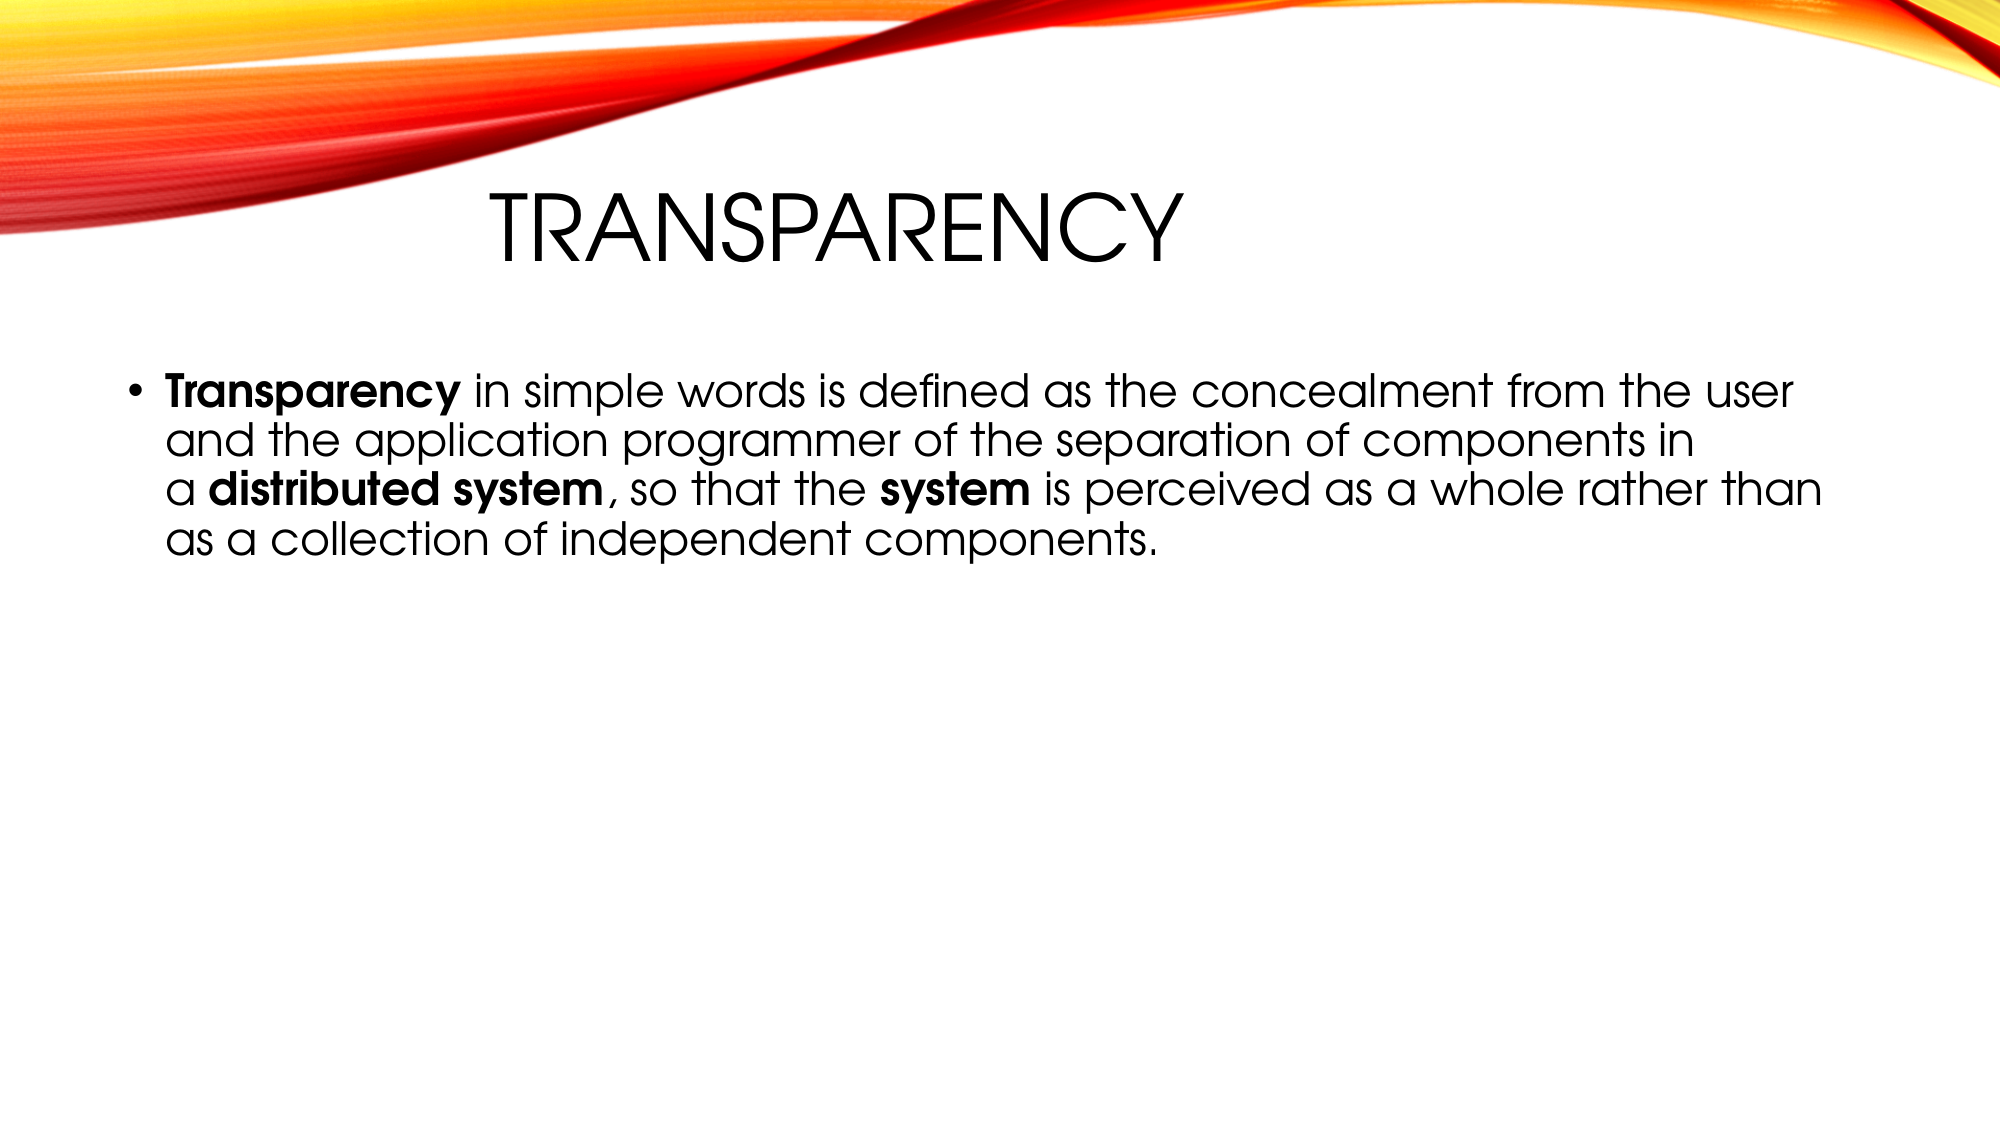

# Transparency
Transparency in simple words is defined as the concealment from the user and the application programmer of the separation of components in a distributed system, so that the system is perceived as a whole rather than as a collection of independent components.